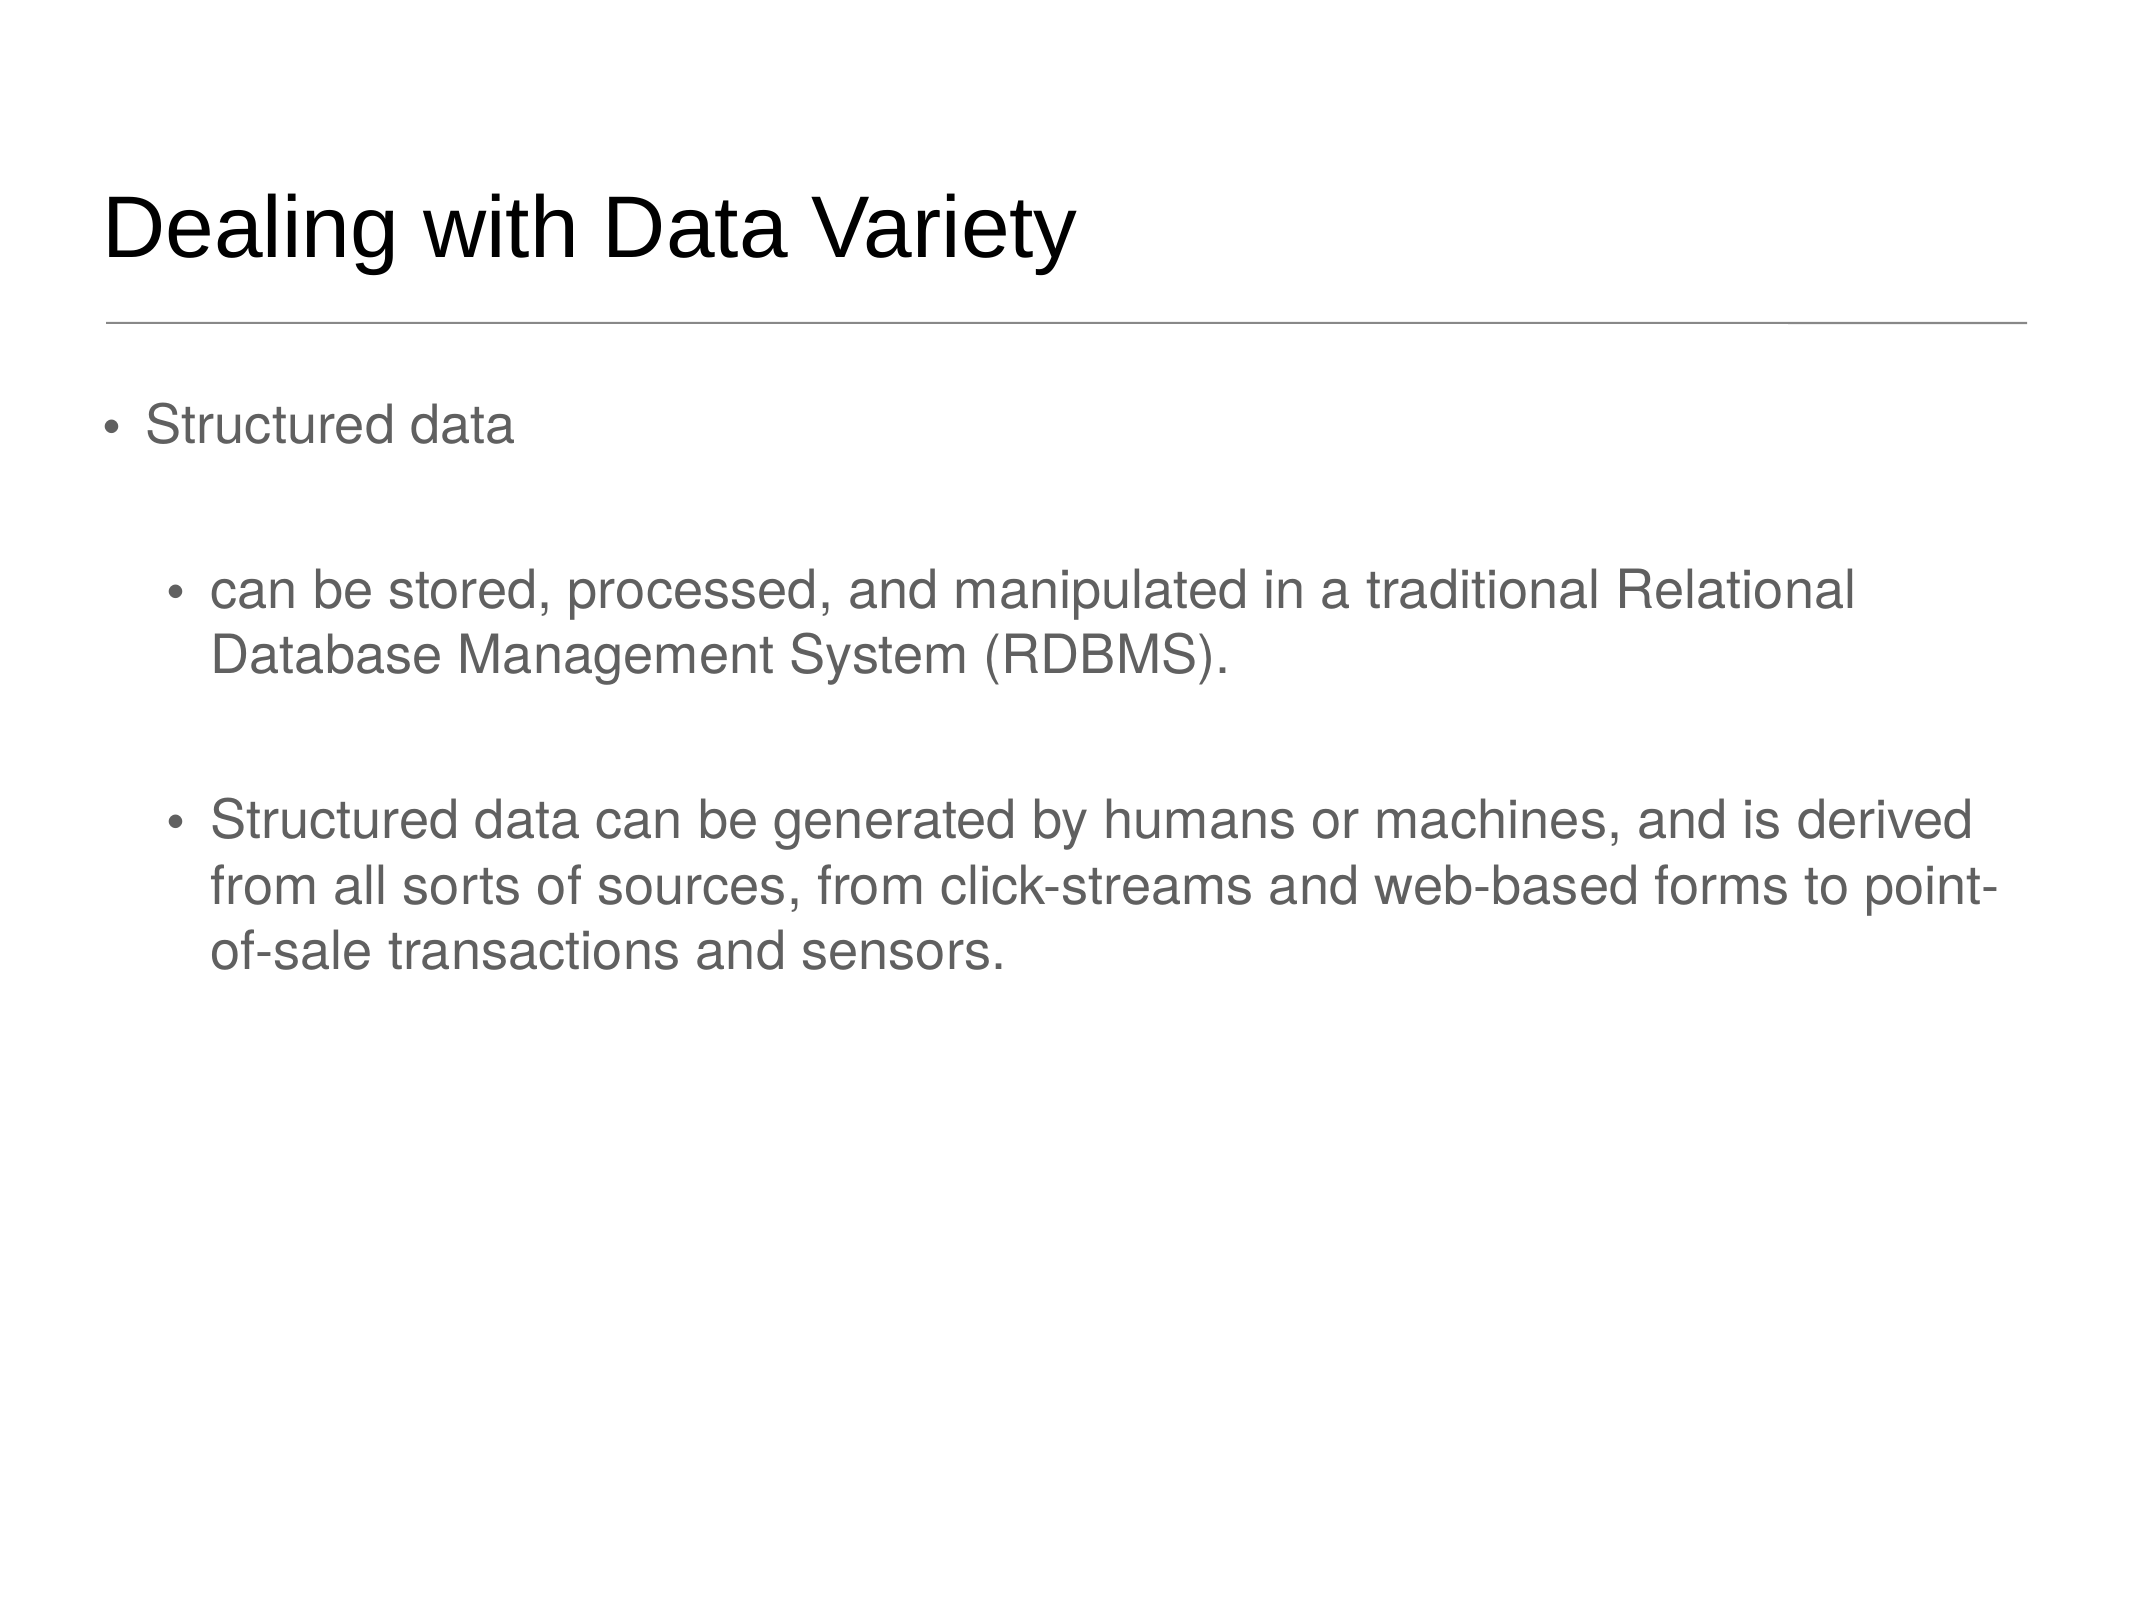

# Dealing with Data Variety
Structured data
can be stored, processed, and manipulated in a traditional Relational Database Management System (RDBMS).
Structured data can be generated by humans or machines, and is derived from all sorts of sources, from click-streams and web-based forms to point-of-sale transactions and sensors.